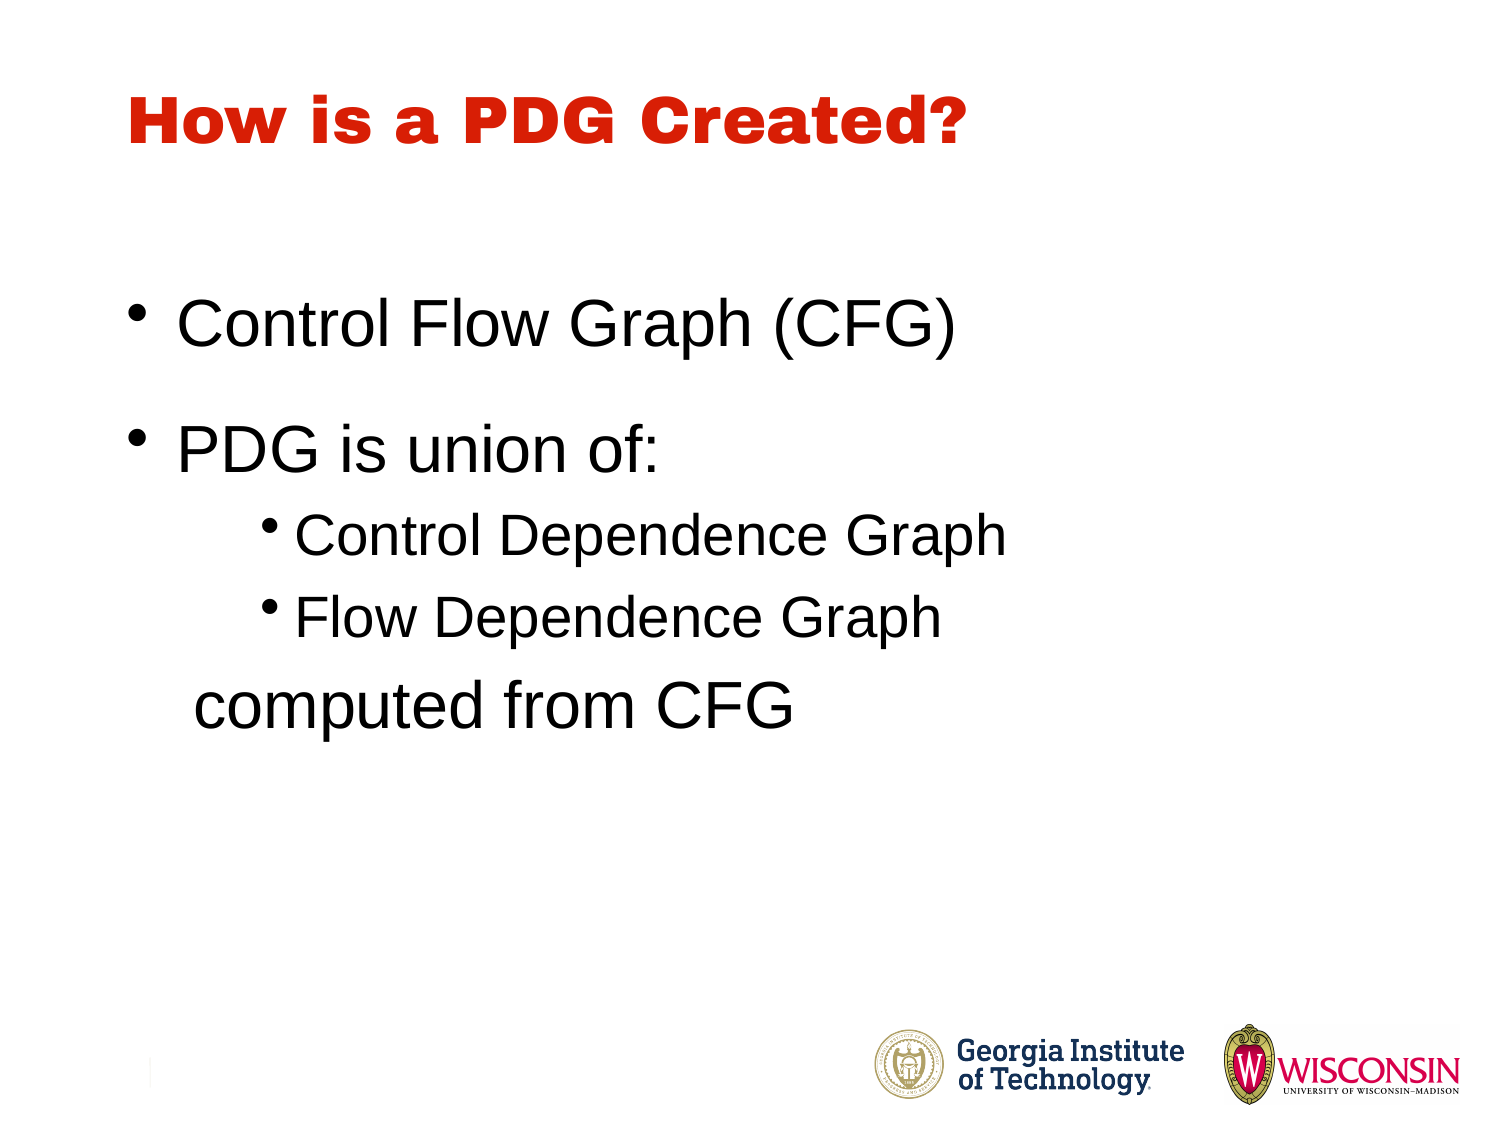

# How is a PDG Created?
Control Flow Graph (CFG)
PDG is union of:
Control Dependence Graph
Flow Dependence Graph
computed from CFG